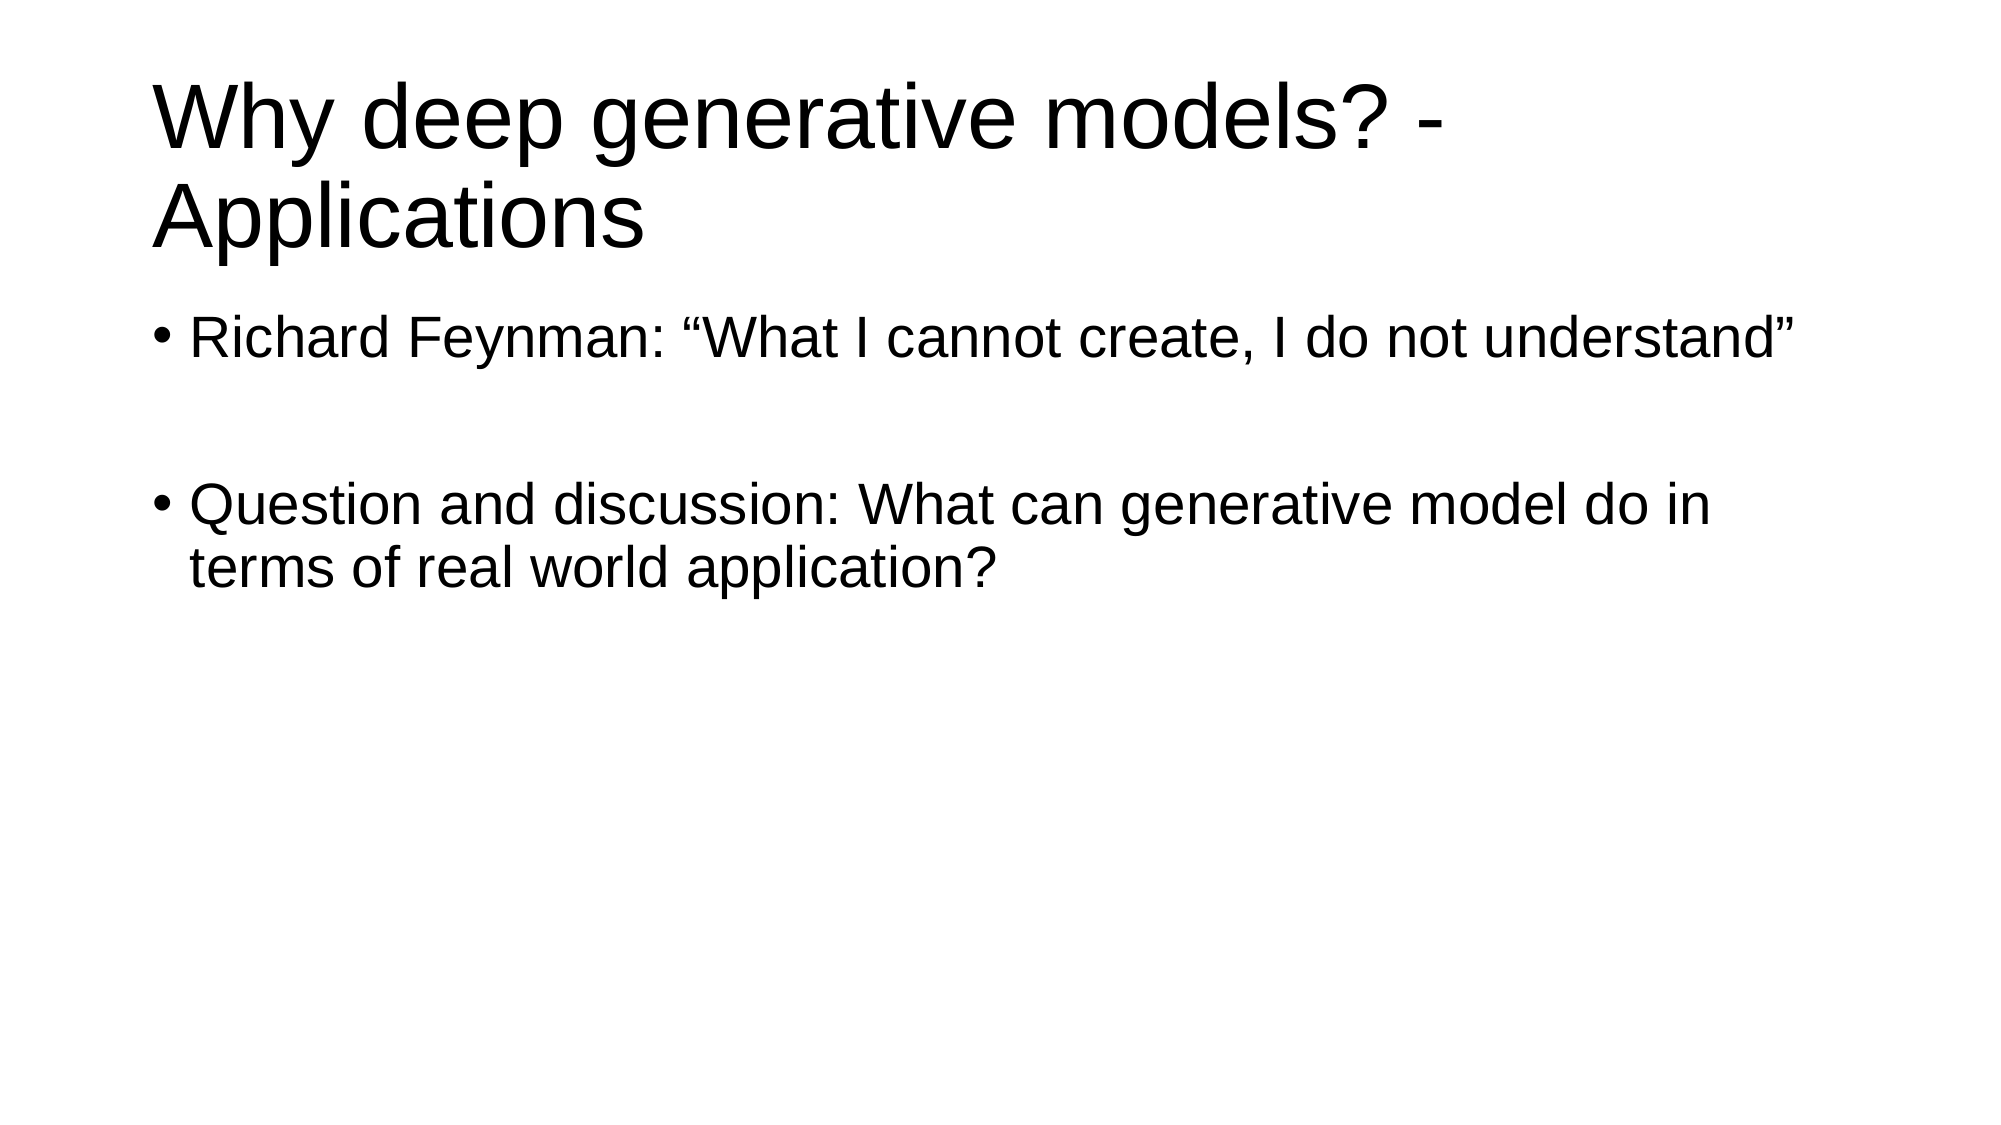

# Why deep generative models? -Applications
Richard Feynman: “What I cannot create, I do not understand”

Question and discussion: What can generative model do in terms of real world application?